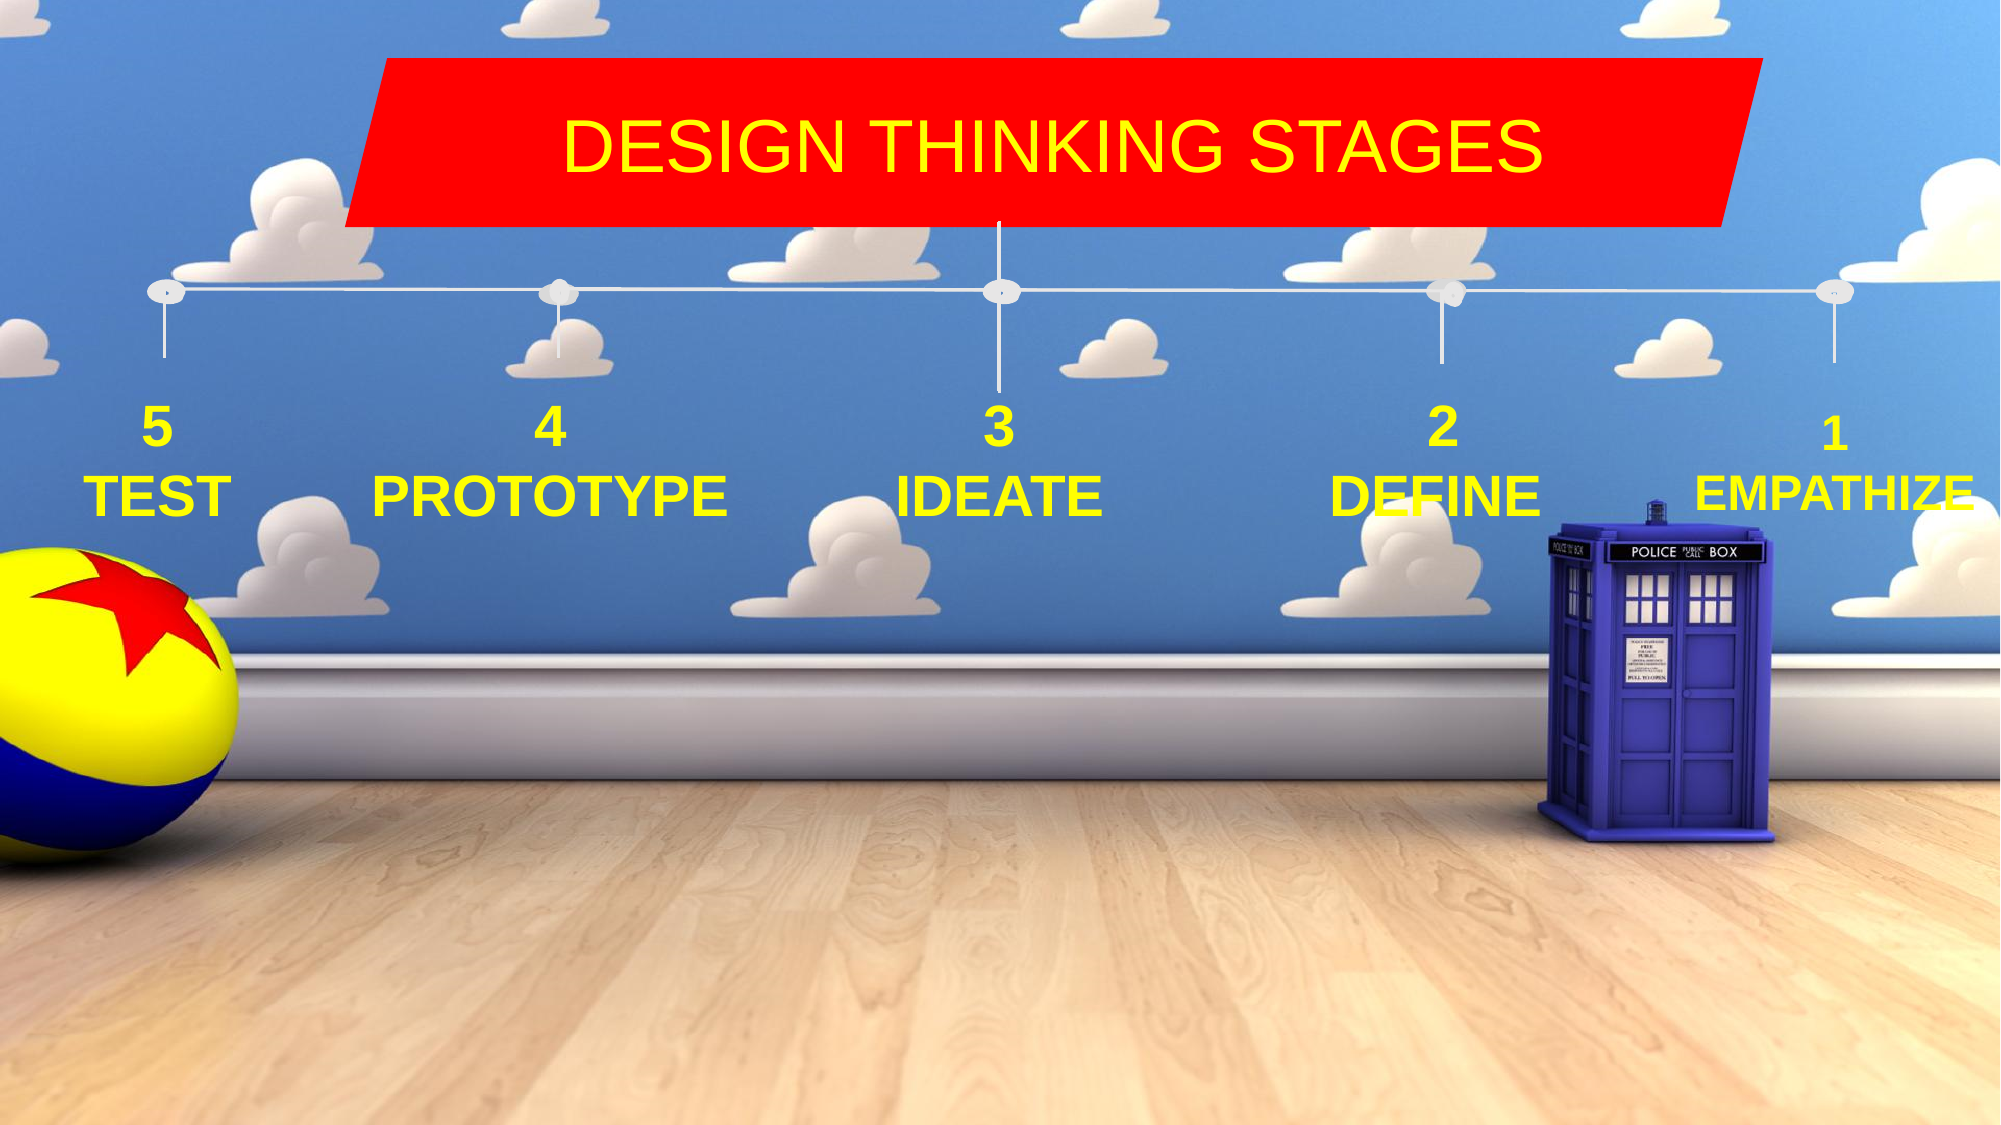

DESIGN THINKING STAGES

2
DEFINE
4
PROTOTYPE
3
IDEATE
5
TEST
1
EMPATHIZE